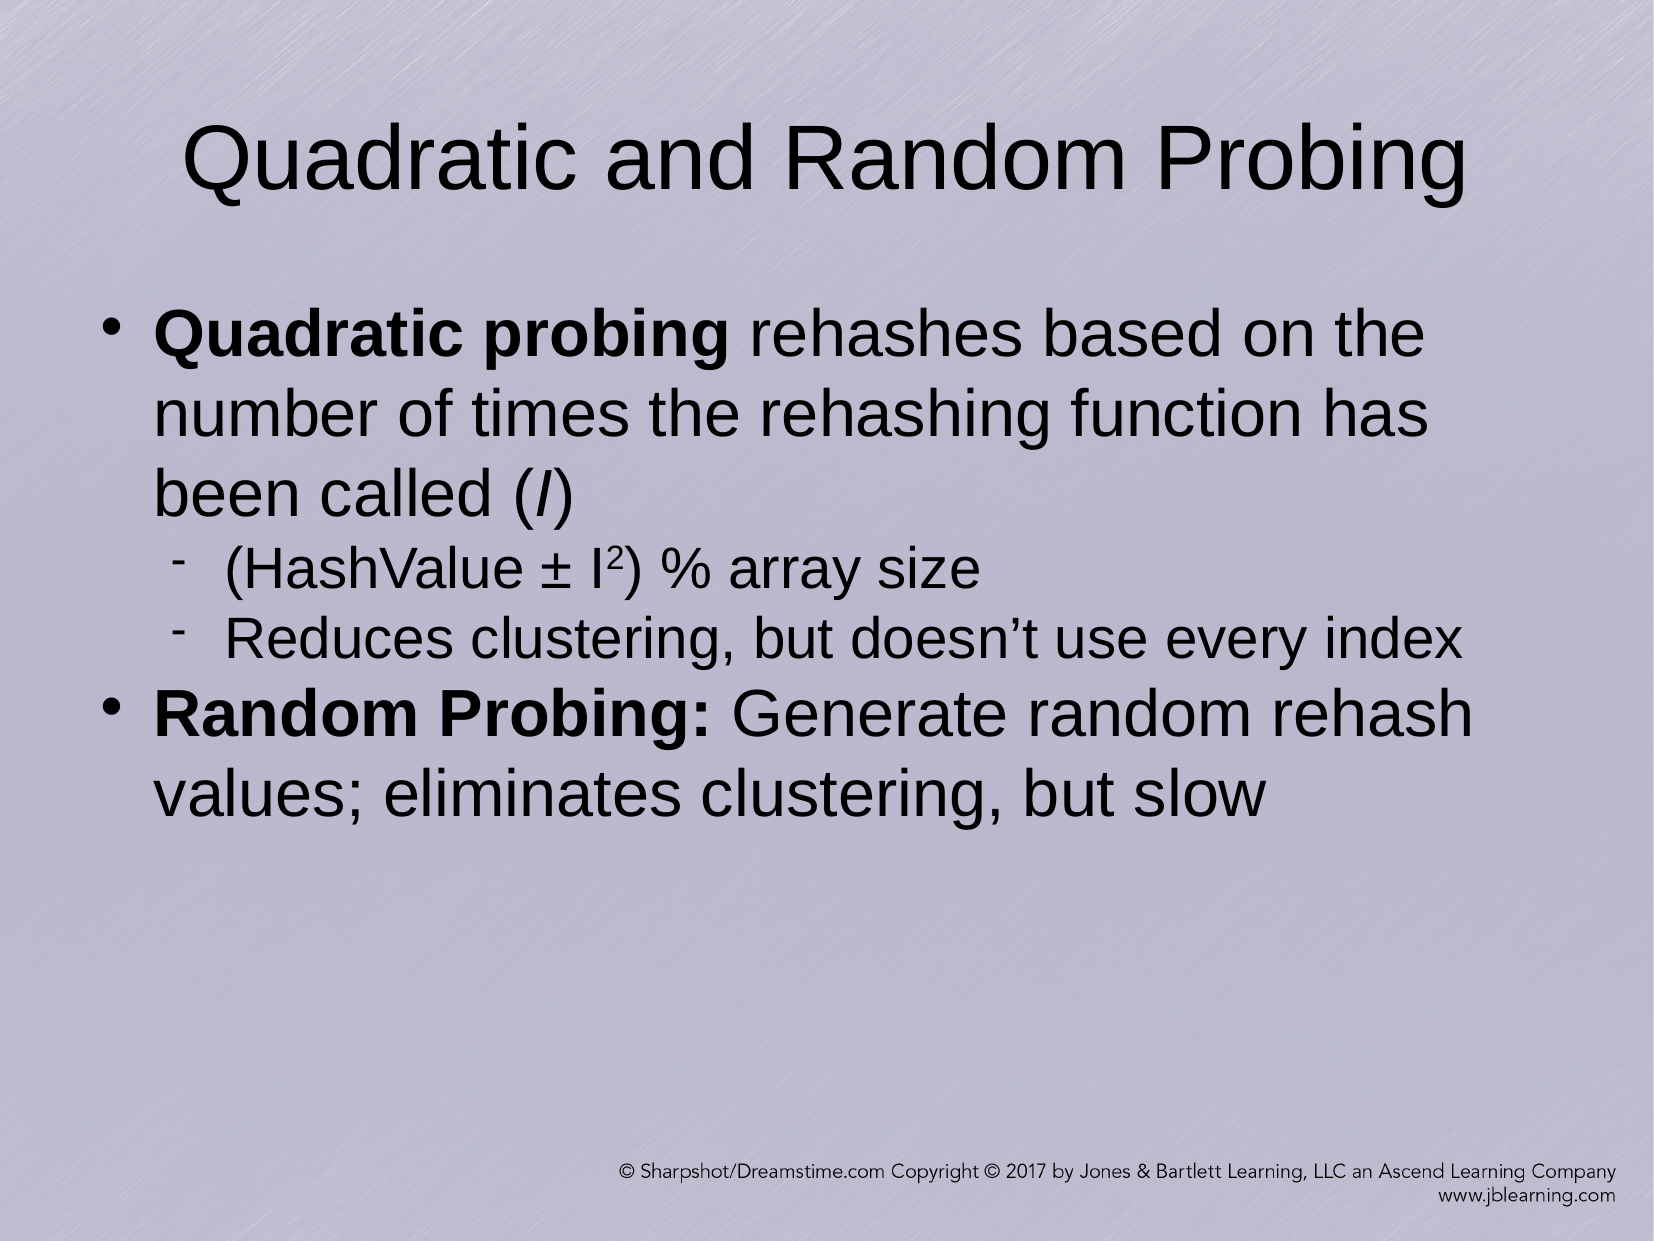

Quadratic and Random Probing
Quadratic probing rehashes based on the number of times the rehashing function has been called (I)
(HashValue ± I2) % array size
Reduces clustering, but doesn’t use every index
Random Probing: Generate random rehash values; eliminates clustering, but slow